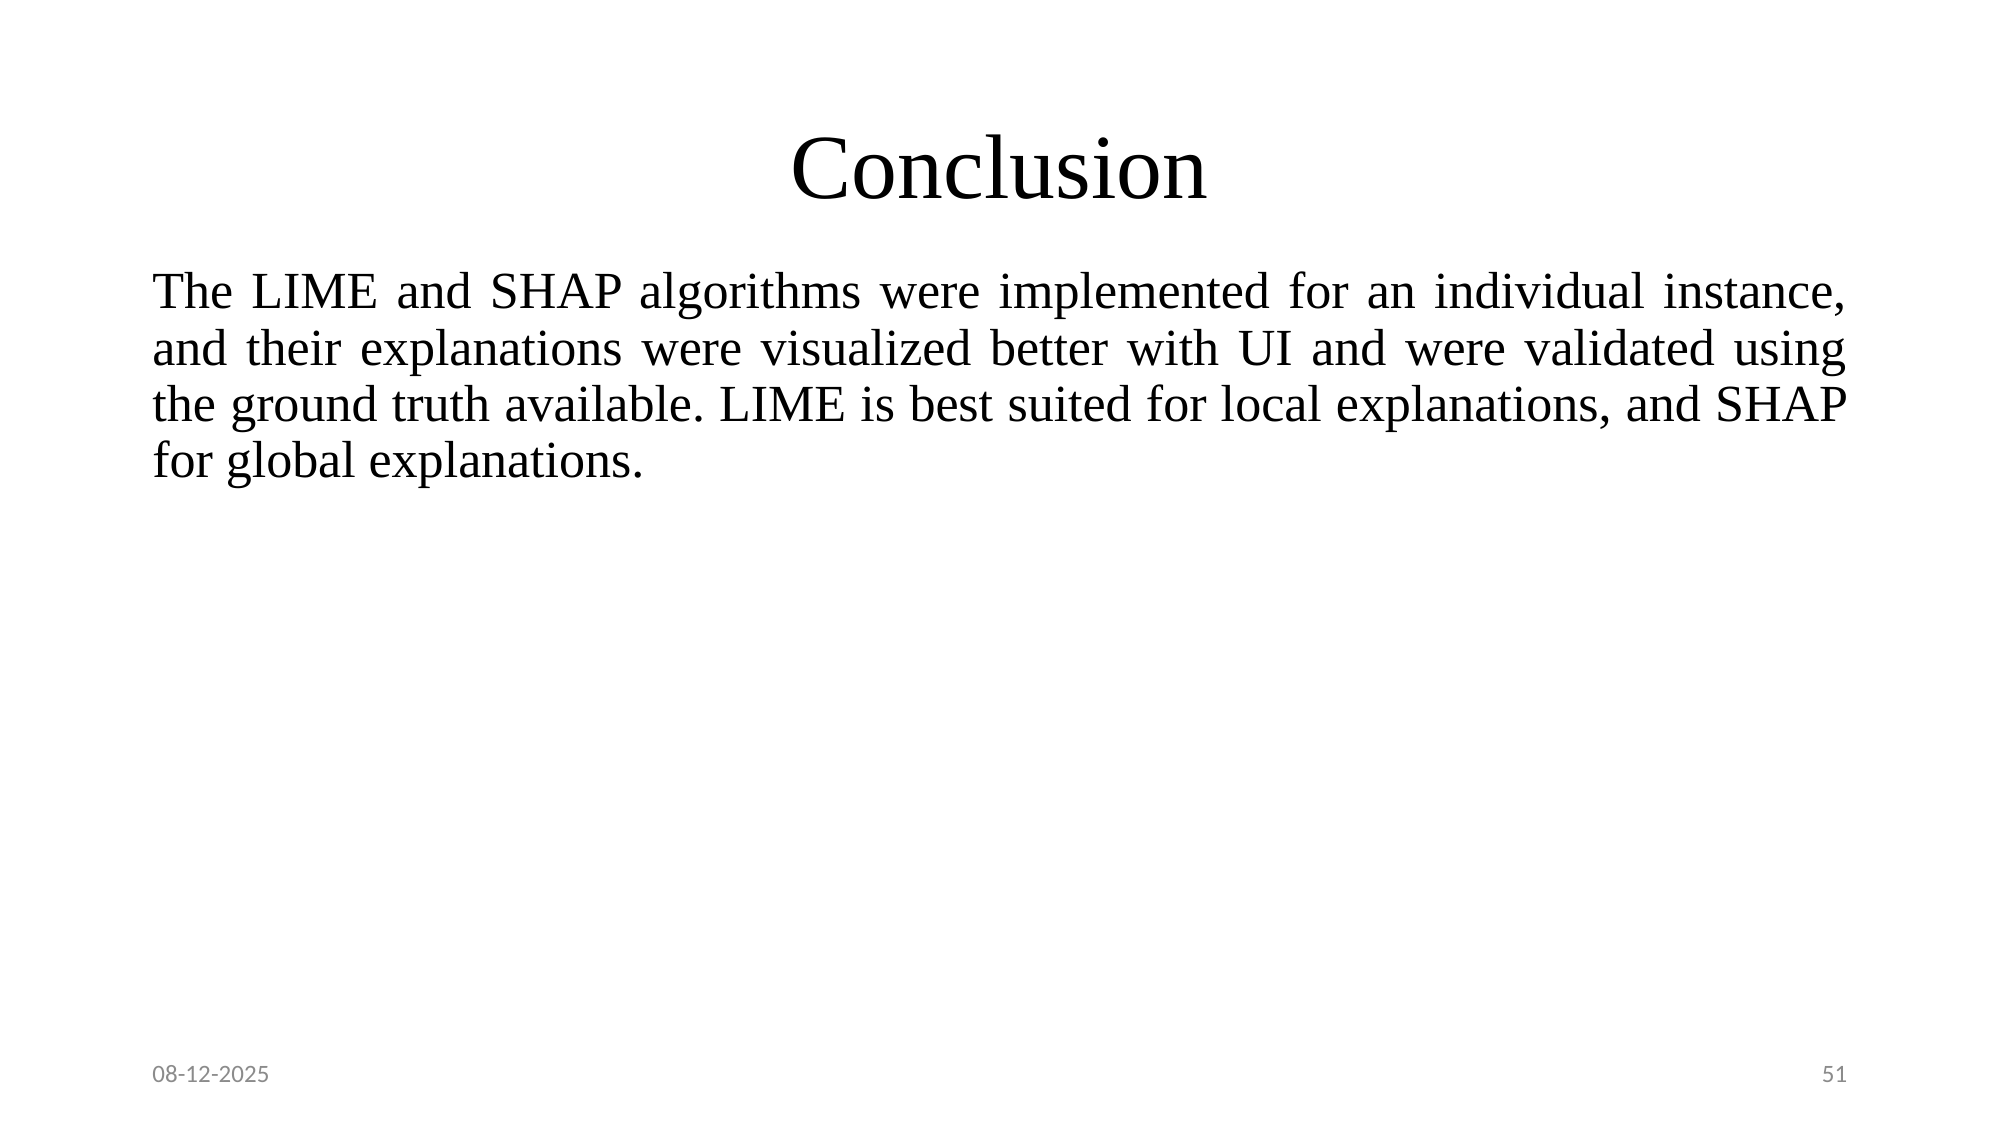

# Conclusion
The LIME and SHAP algorithms were implemented for an individual instance, and their explanations were visualized better with UI and were validated using the ground truth available. LIME is best suited for local explanations, and SHAP for global explanations.
08-12-2025
51